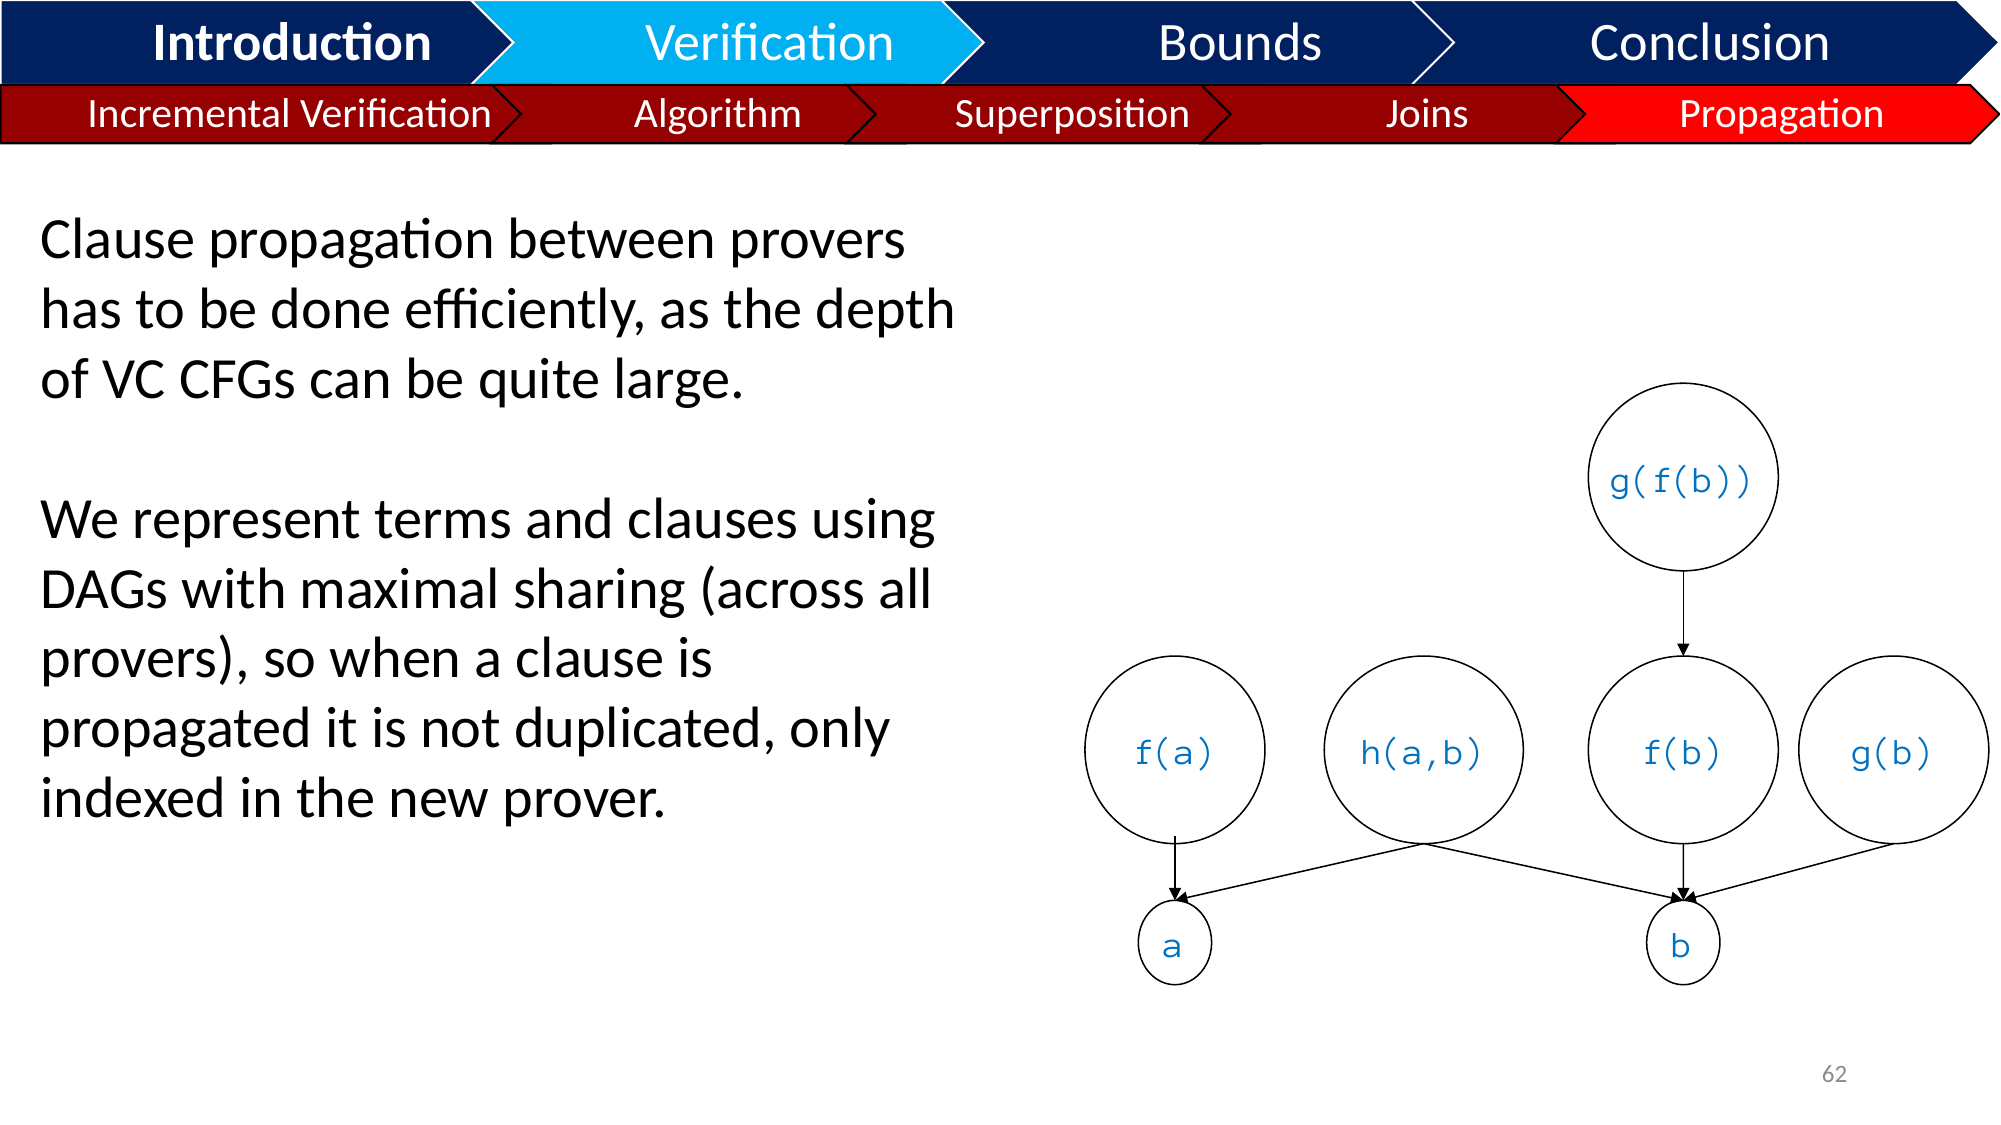

Introduction
Verification
Bounds
Conclusion
Incremental Verification
Algorithm
Superposition
Joins
Propagation
Clause propagation between provers has to be done efficiently, as the depth of VC CFGs can be quite large.

We represent terms and clauses using DAGs with maximal sharing (across all provers), so when a clause is propagated it is not duplicated, only indexed in the new prover.
g(f(b))
g(b)
f(a)
h(a,b)
f(b)
a
b
62